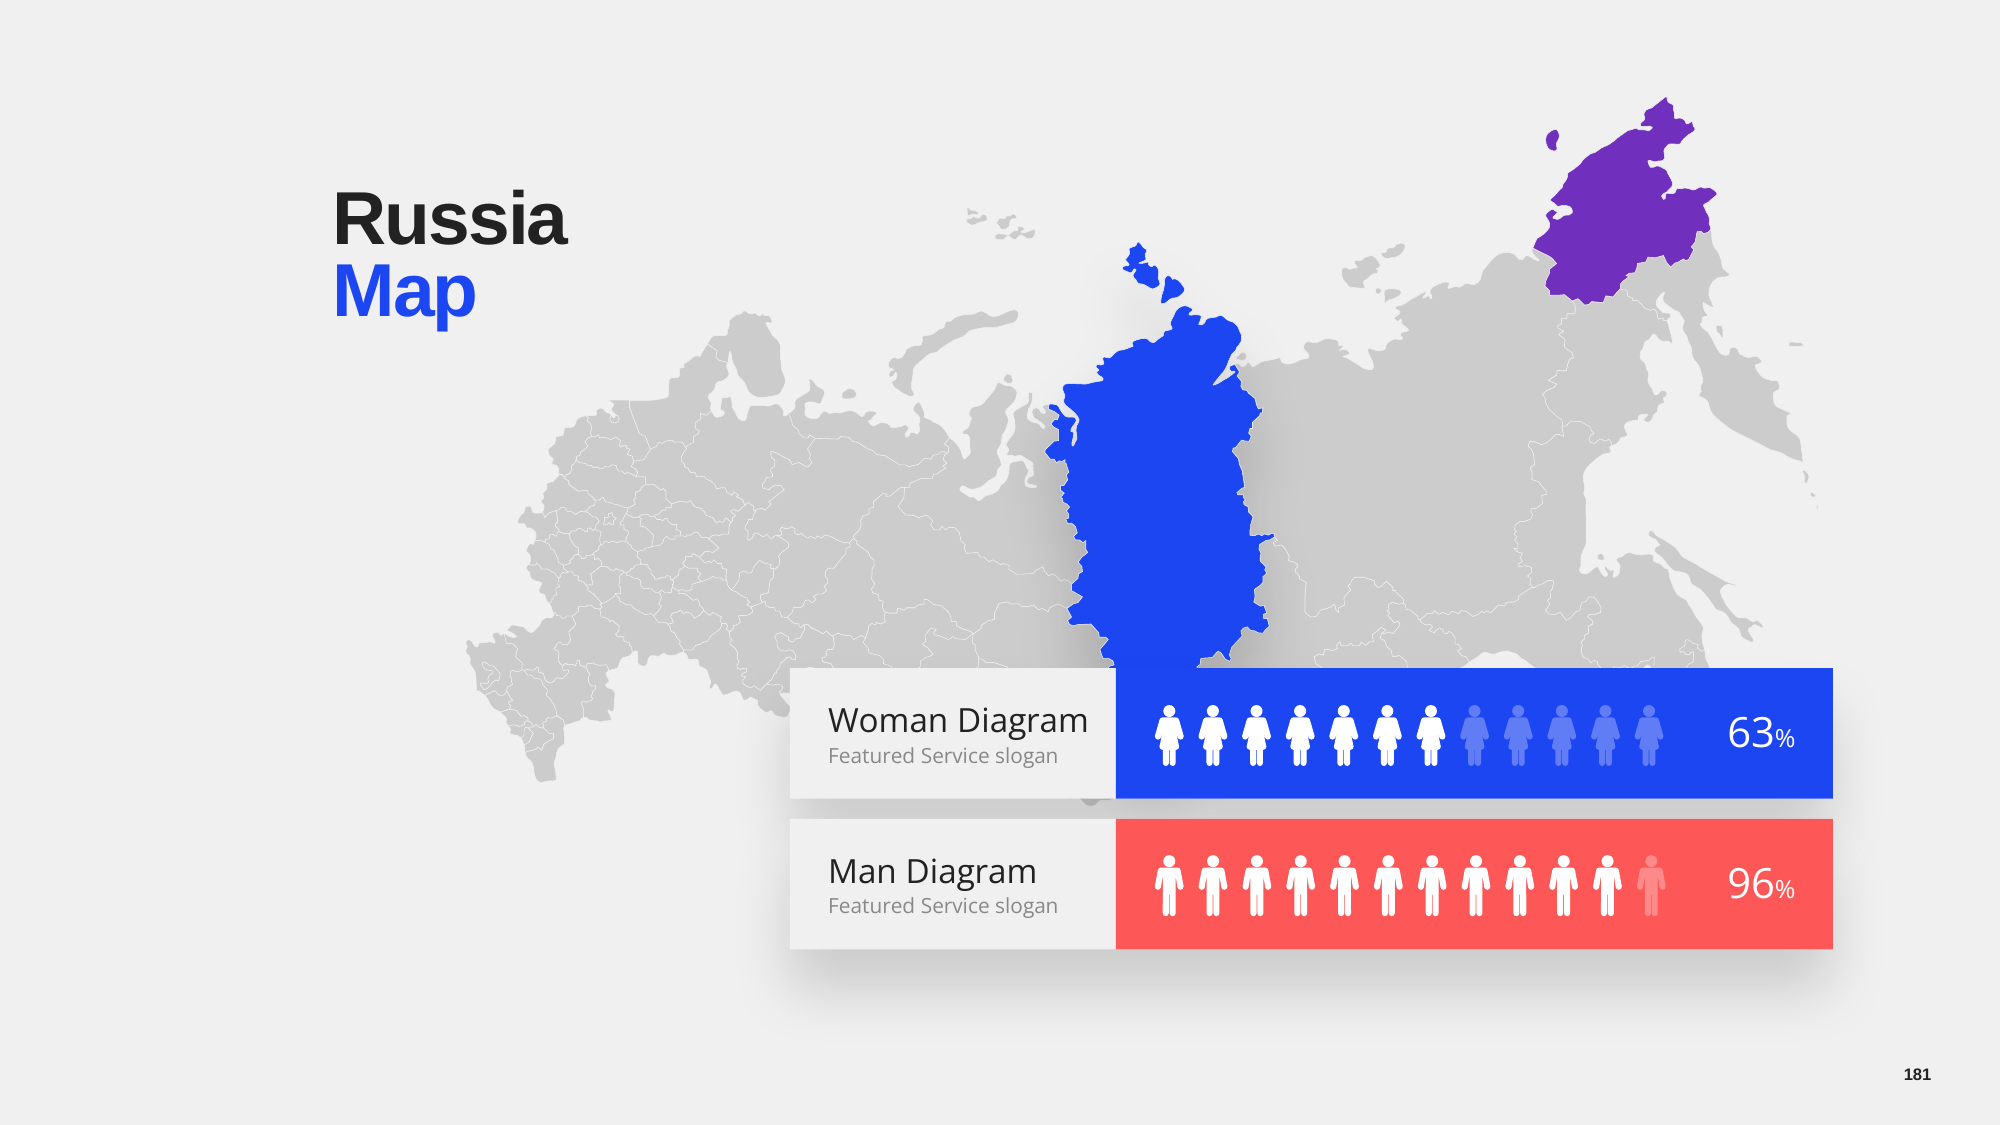

# Russia Map

Woman Diagram
63%
Featured Service slogan

Man Diagram
96%
Featured Service slogan